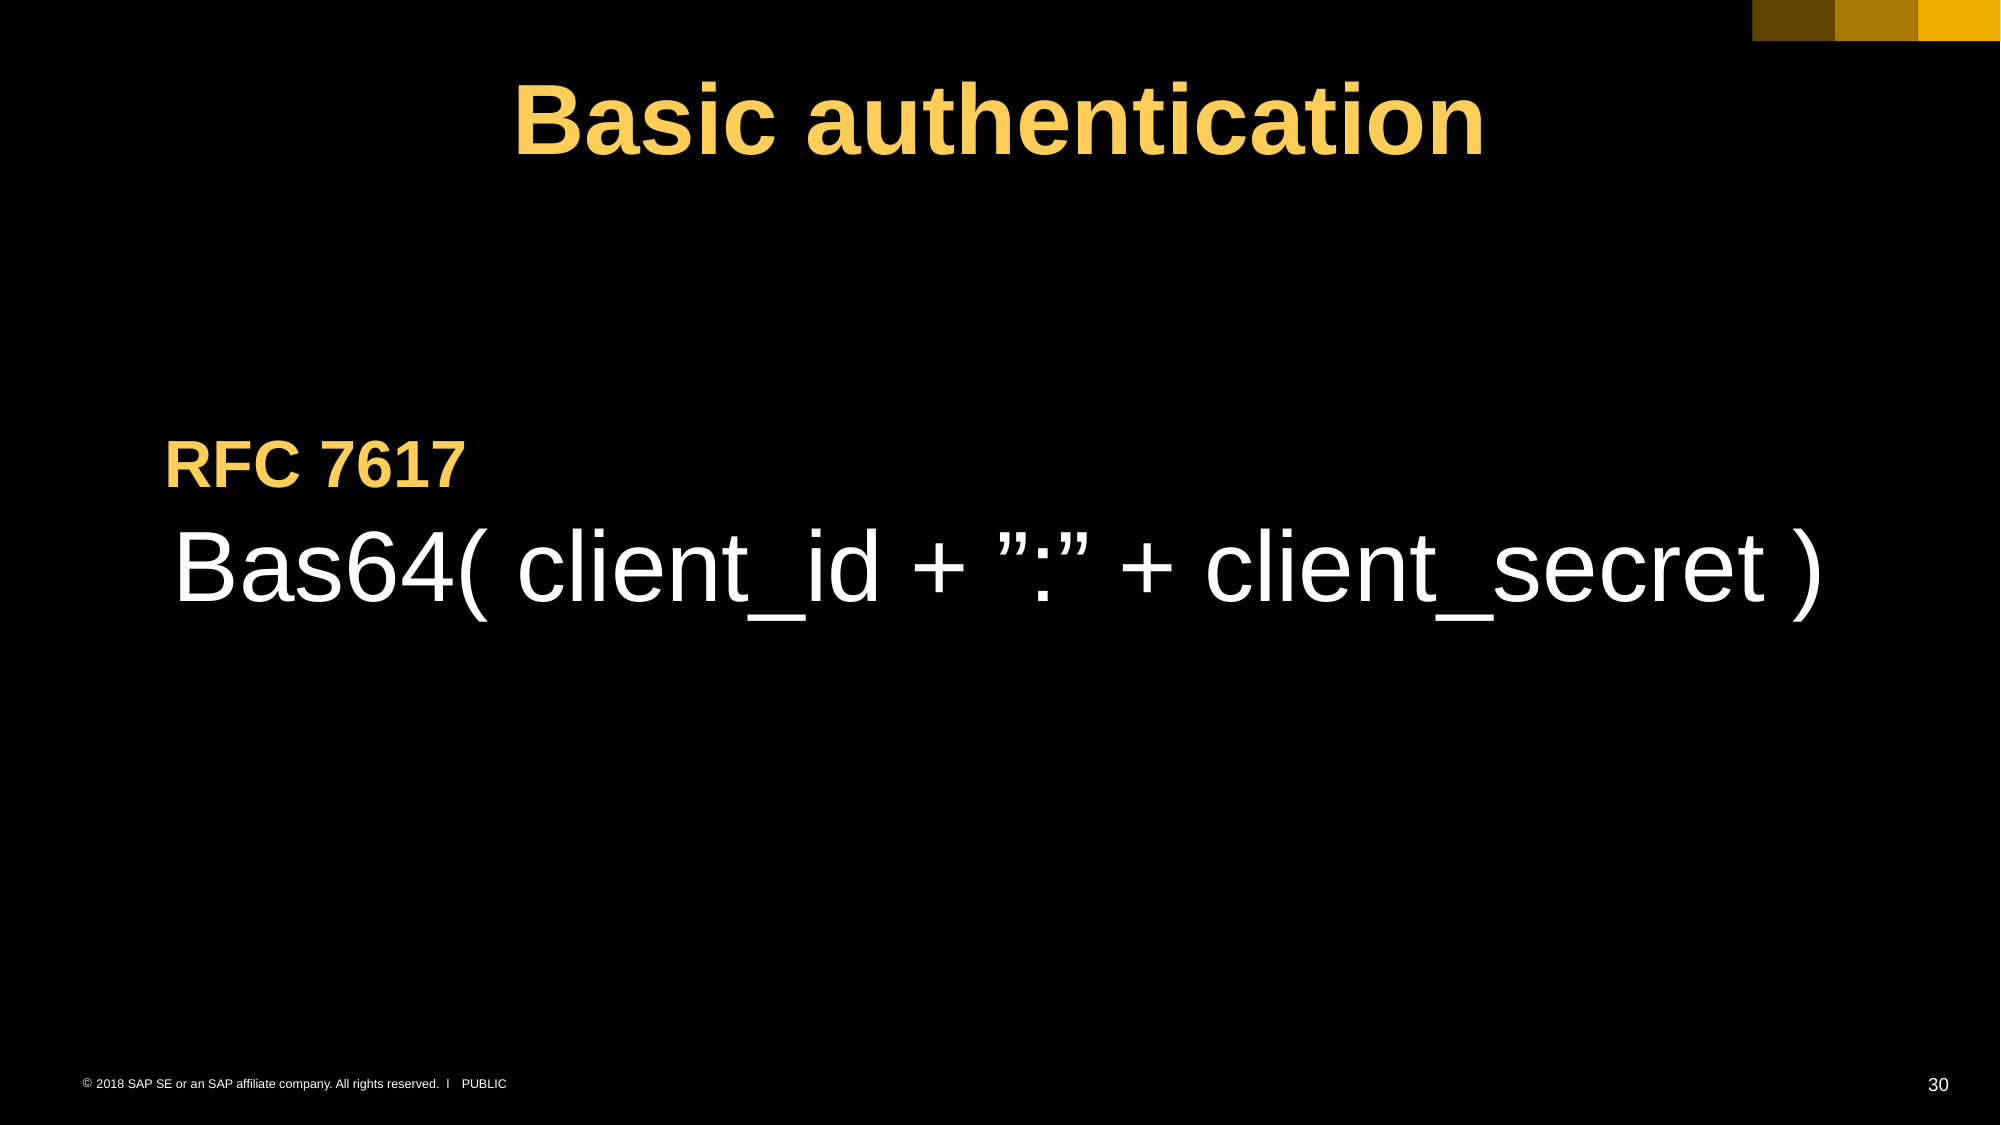

Basic authentication
RFC 7617
Bas64( client_id + ”:” + client_secret )